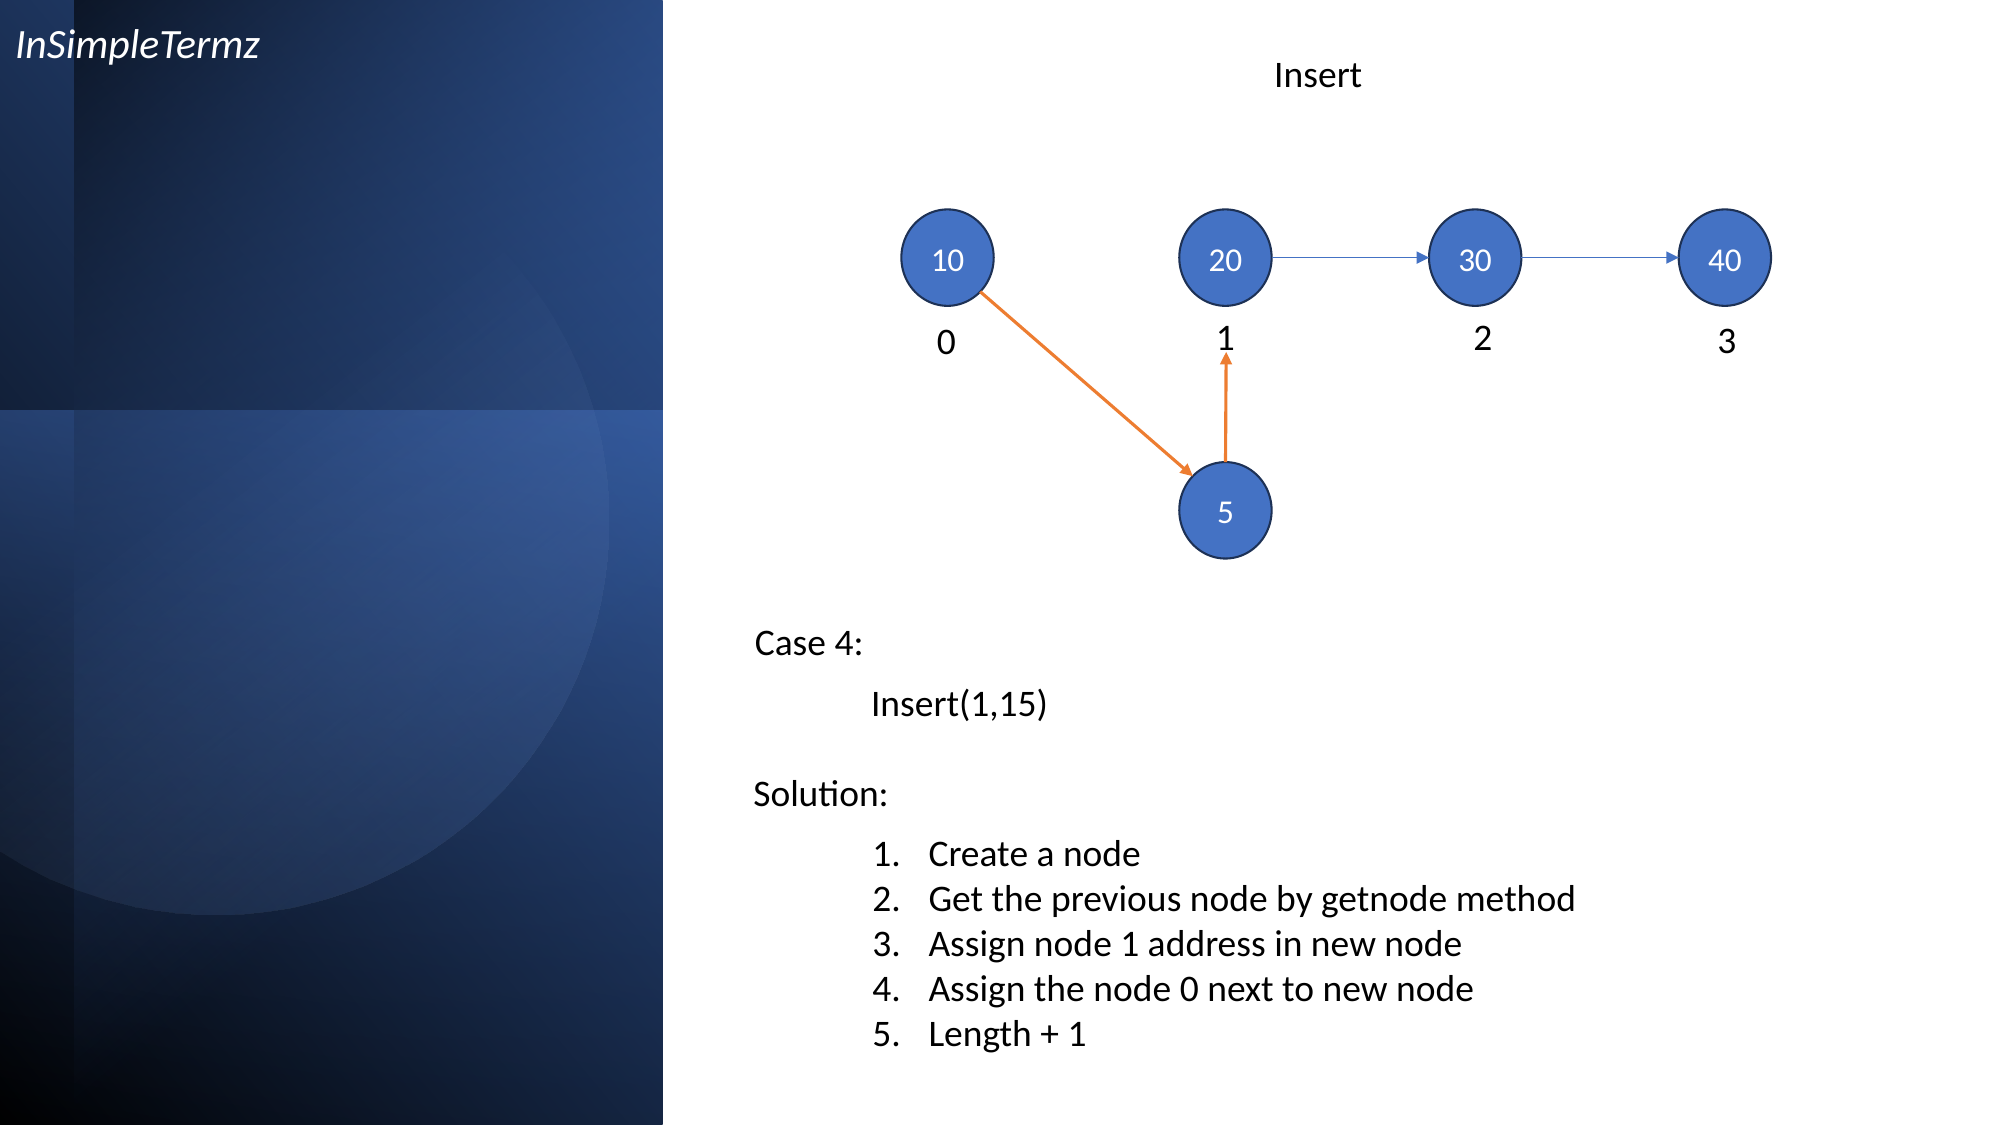

InSimpleTermz
Insert

10
20
30
40

1
2
3
0

5
Case 4:
Insert(1,15)
Solution:
Create a node
Get the previous node by getnode method
Assign node 1 address in new node
Assign the node 0 next to new node
Length + 1